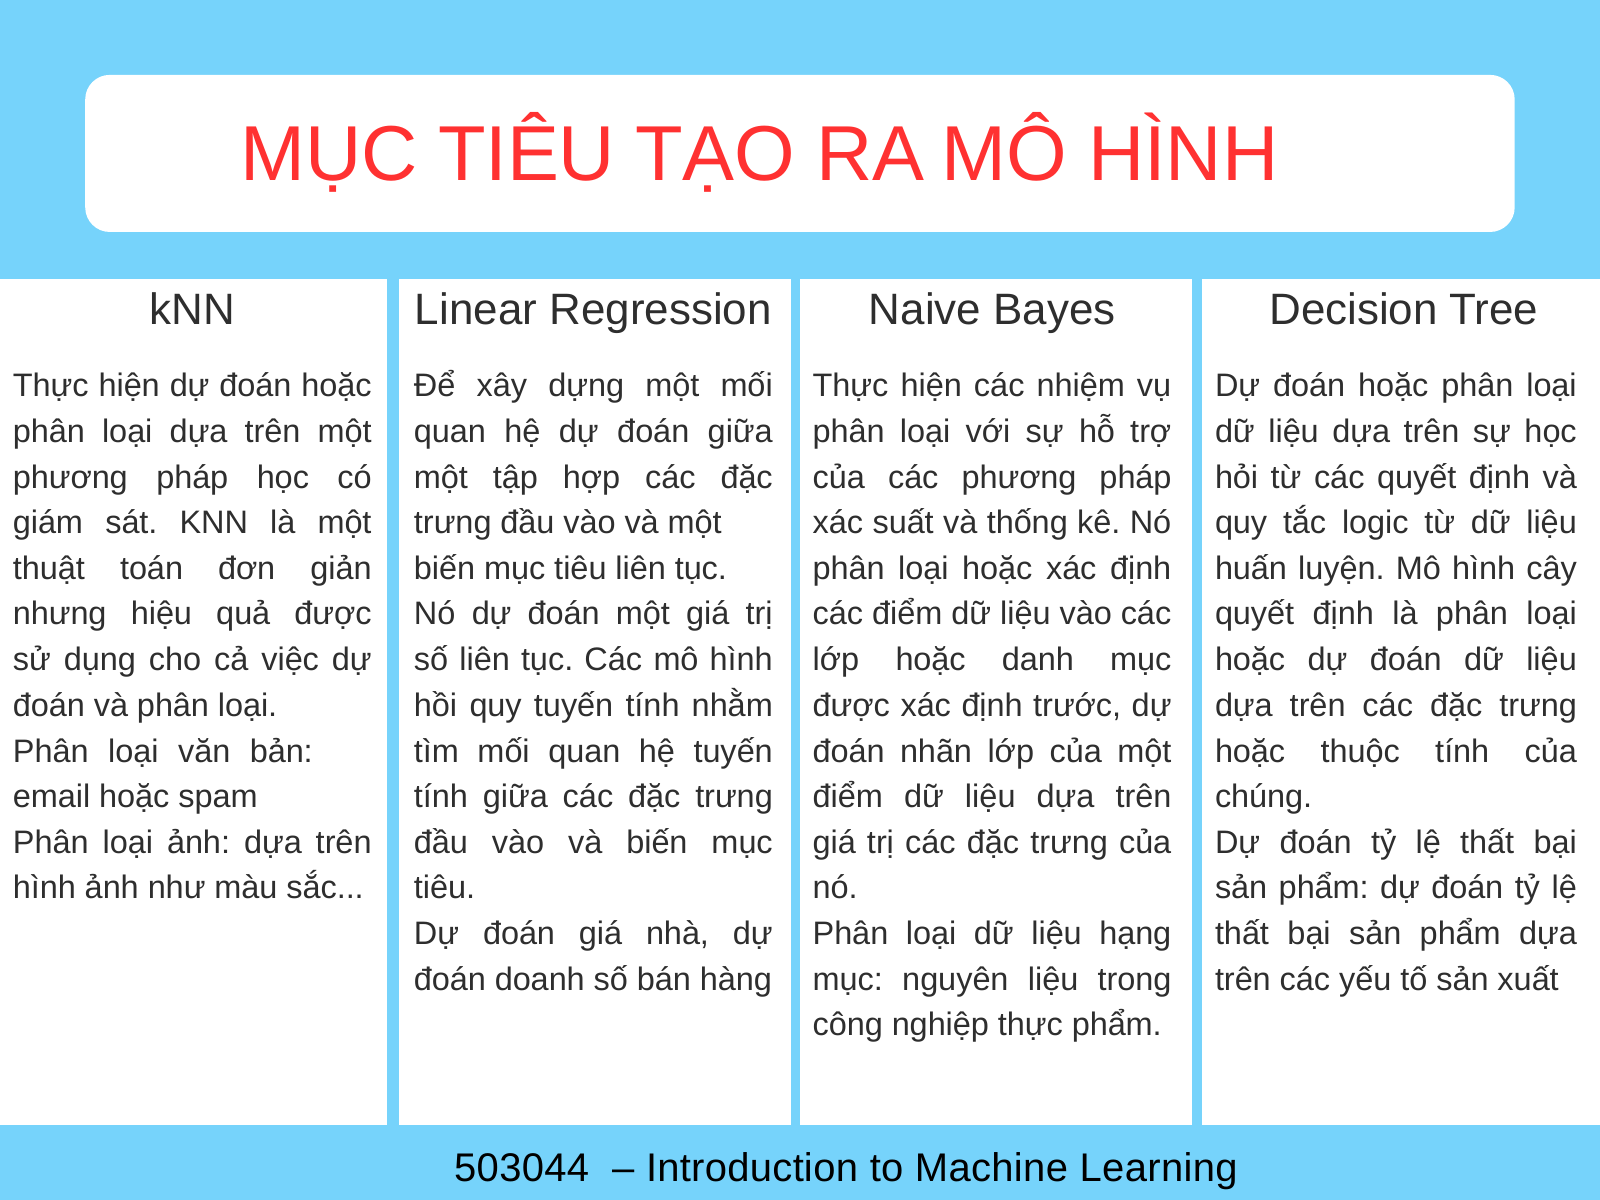

MỤC TIÊU TẠO RA MÔ HÌNH
kNN
Linear Regression
Naive Bayes
Decision Tree

Thực hiện dự đoán hoặc phân loại dựa trên một phương pháp học có giám sát. KNN là một thuật toán đơn giản nhưng hiệu quả được sử dụng cho cả việc dự đoán và phân loại.
Phân loại văn bản:    email hoặc spam
Phân loại ảnh: dựa trên hình ảnh như màu sắc...

Để xây dựng một mối quan hệ dự đoán giữa một tập hợp các đặc trưng đầu vào và một
biến mục tiêu liên tục.
Nó dự đoán một giá trị số liên tục. Các mô hình hồi quy tuyến tính nhằm tìm mối quan hệ tuyến tính giữa các đặc trưng đầu vào và biến mục tiêu.
Dự đoán giá nhà, dự đoán doanh số bán hàng

Thực hiện các nhiệm vụ phân loại với sự hỗ trợ của các phương pháp xác suất và thống kê. Nó phân loại hoặc xác định các điểm dữ liệu vào các lớp hoặc danh mục được xác định trước, dự đoán nhãn lớp của một điểm dữ liệu dựa trên giá trị các đặc trưng của nó.
Phân loại dữ liệu hạng mục: nguyên liệu trong công nghiệp thực phẩm.
Dự đoán hoặc phân loại dữ liệu dựa trên sự học hỏi từ các quyết định và quy tắc logic từ dữ liệu huấn luyện. Mô hình cây quyết định là phân loại hoặc dự đoán dữ liệu dựa trên các đặc trưng hoặc thuộc tính của chúng.
Dự đoán tỷ lệ thất bại sản phẩm: dự đoán tỷ lệ thất bại sản phẩm dựa trên các yếu tố sản xuất

503044  – Introduction to Machine Learning